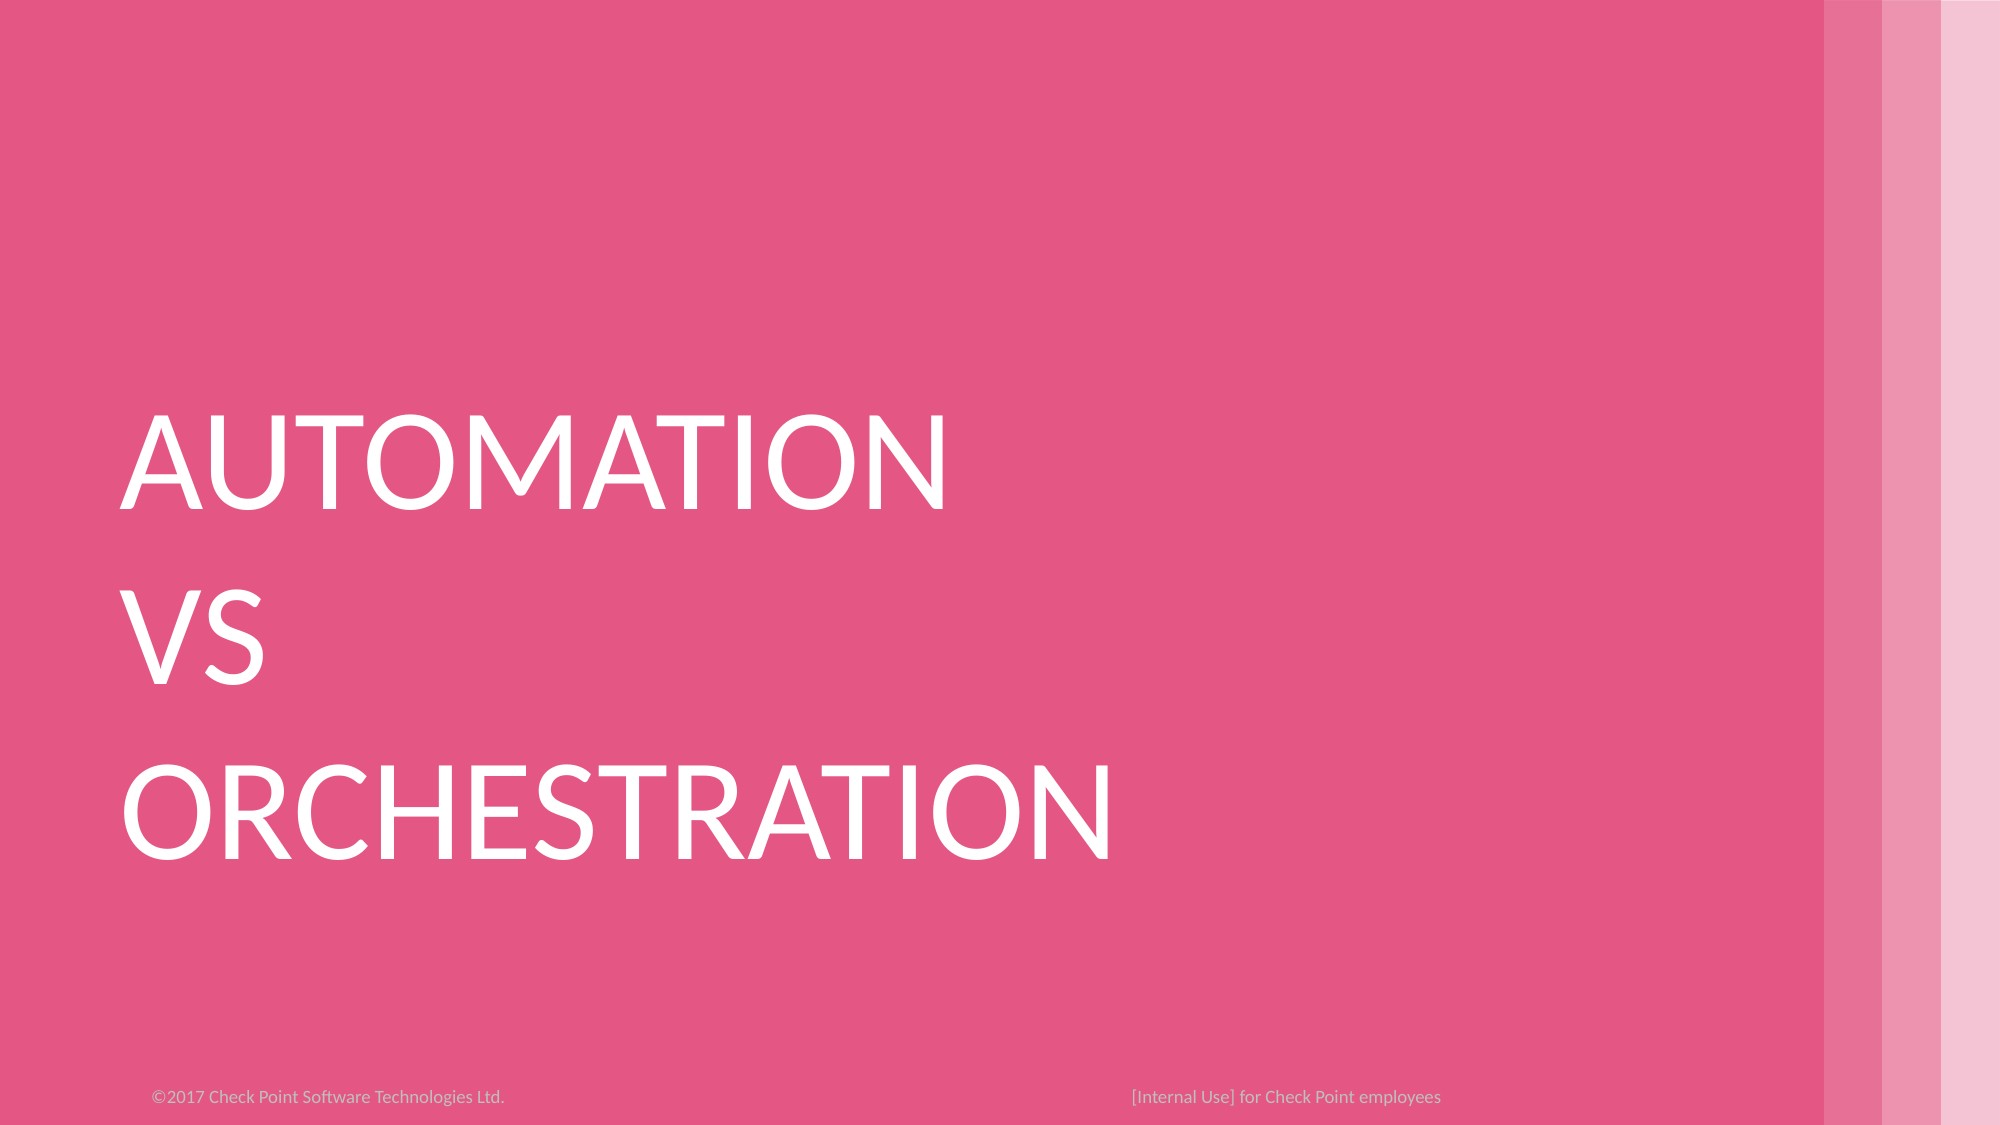

Automation
Vs
Orchestration
 [Internal Use] for Check Point employees​